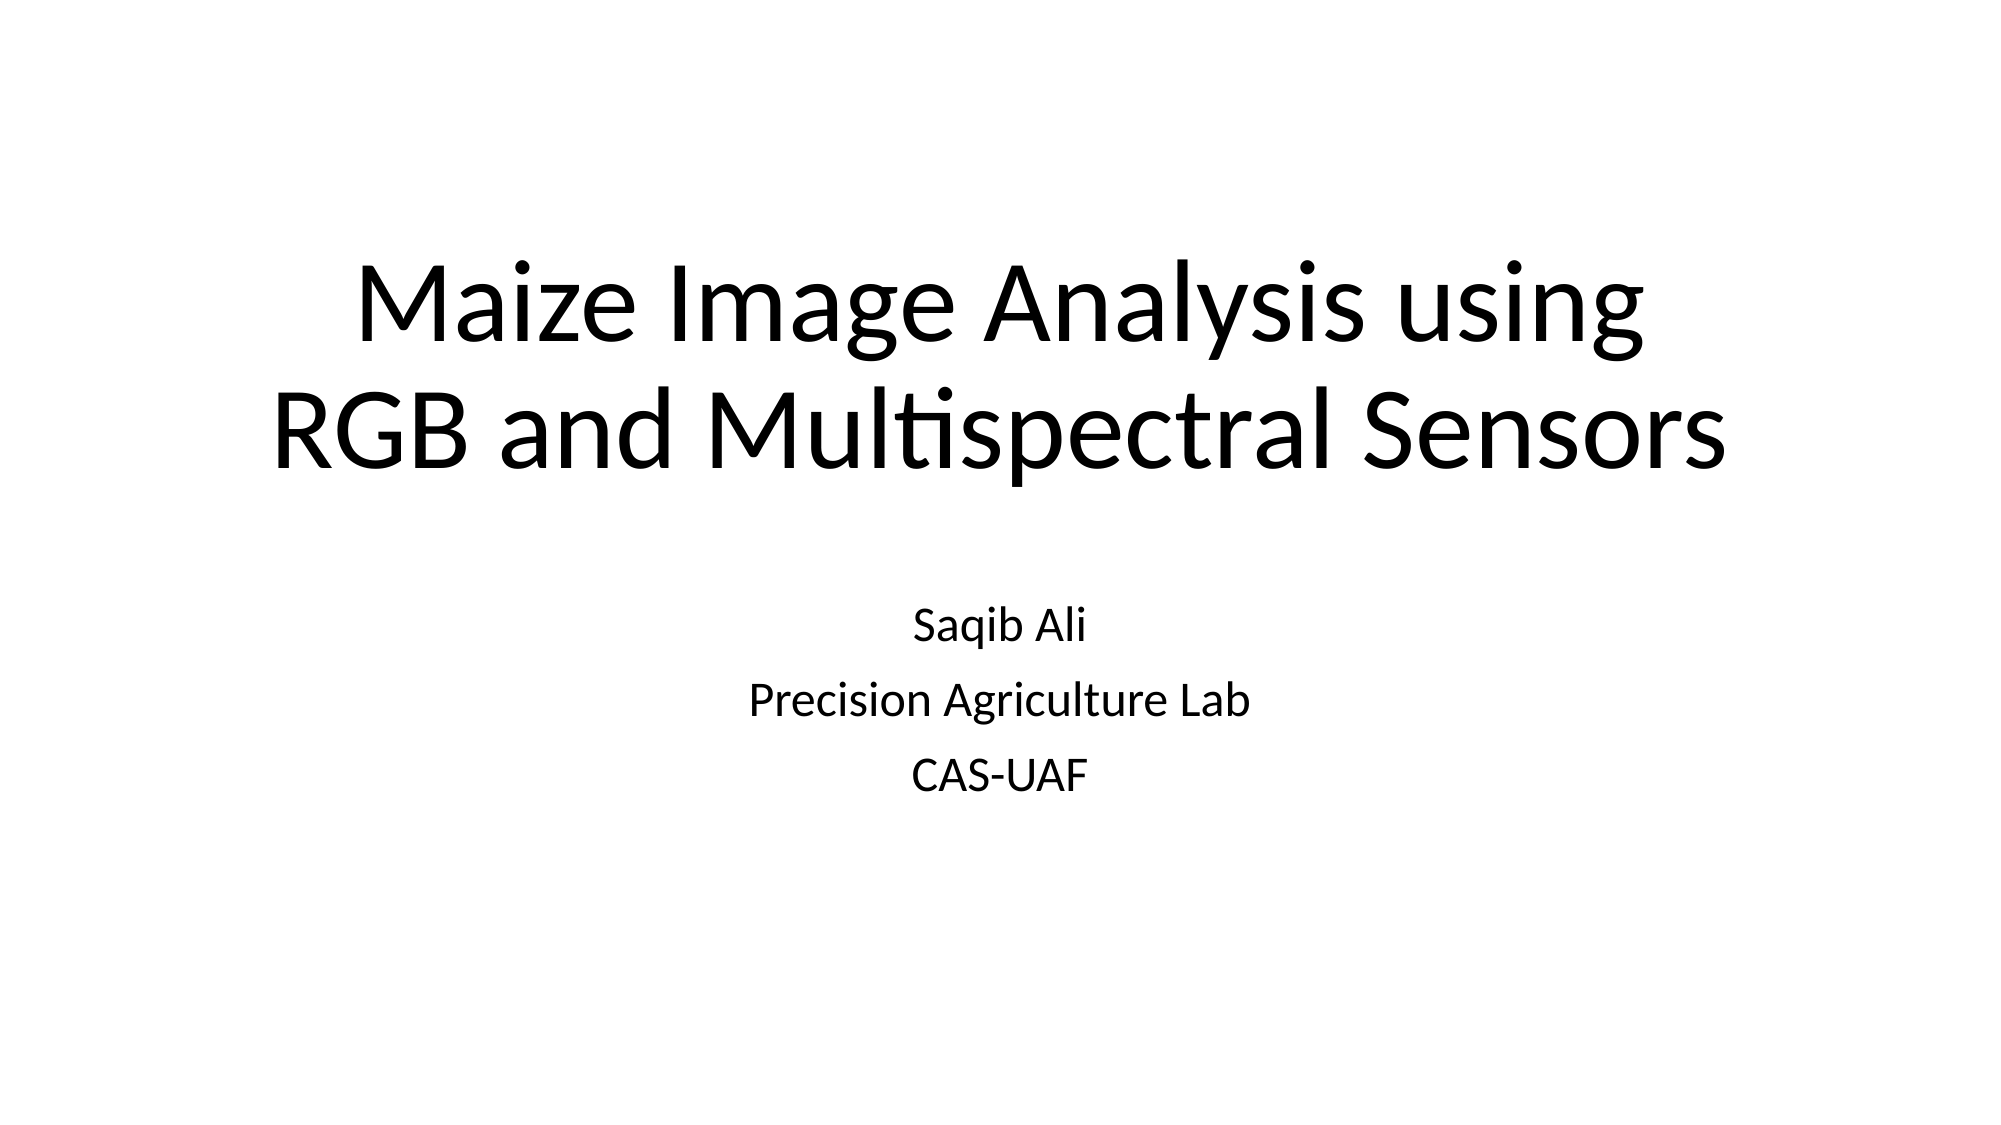

# Maize Image Analysis using RGB and Multispectral Sensors
Saqib Ali
Precision Agriculture Lab
CAS-UAF